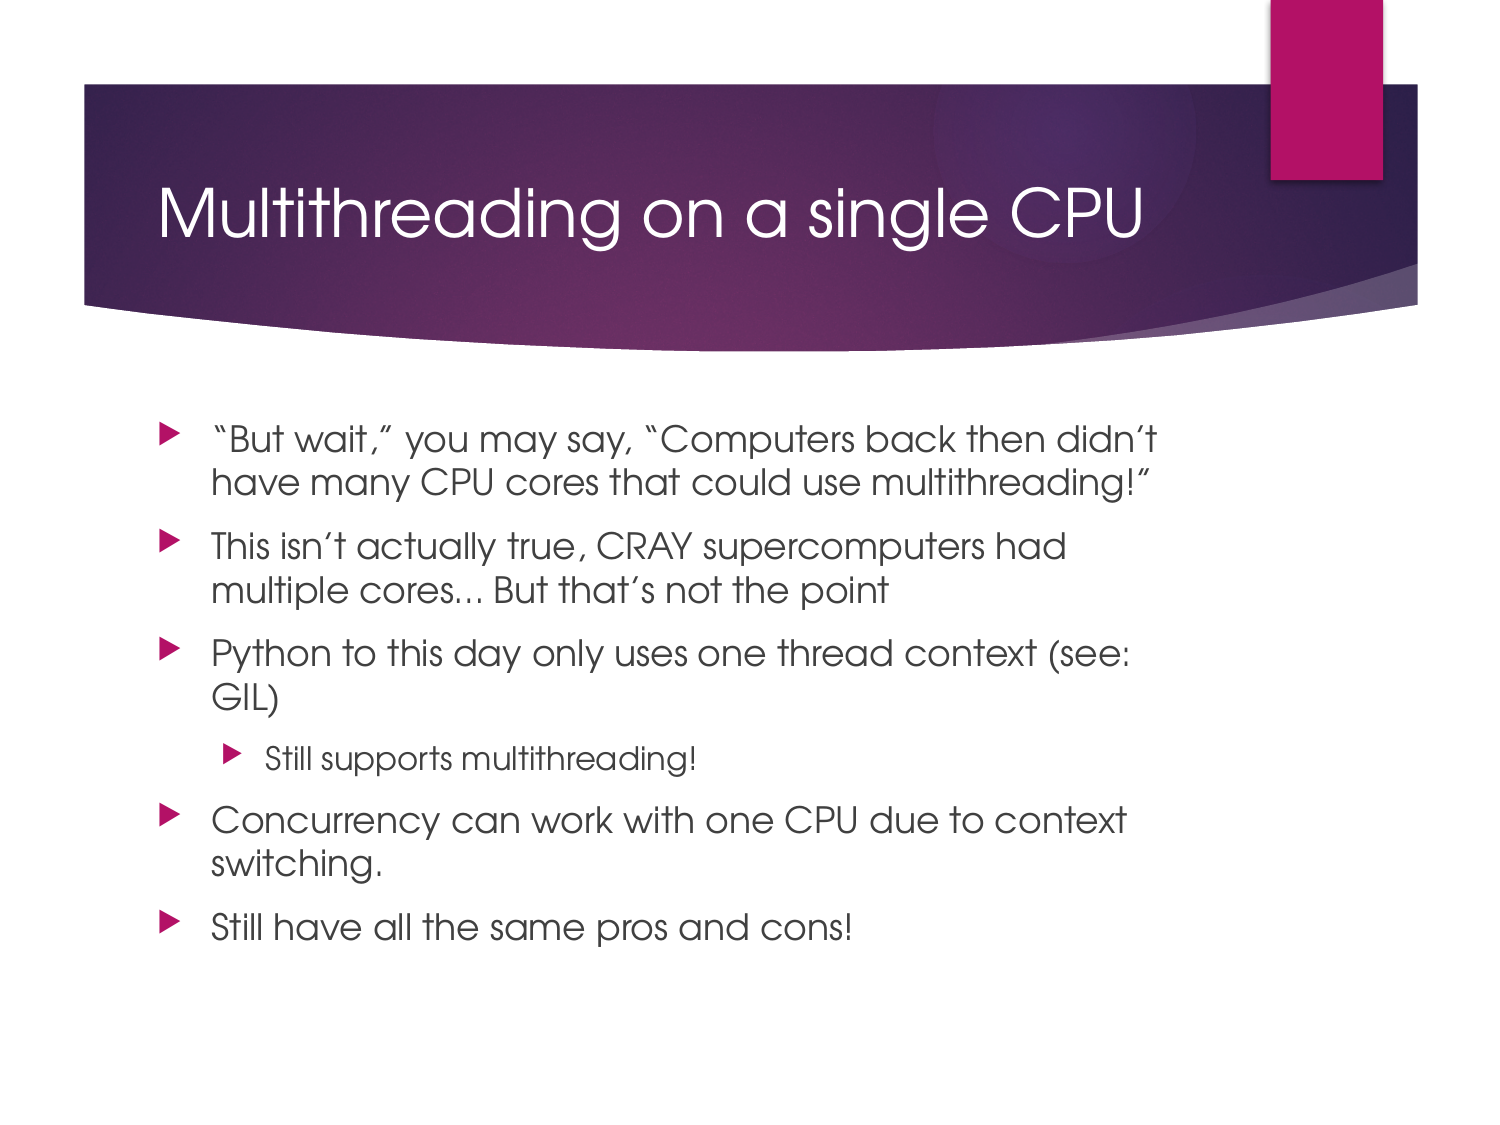

# Multithreading on a single CPU
“But wait,” you may say, “Computers back then didn’t have many CPU cores that could use multithreading!”
This isn’t actually true, CRAY supercomputers had multiple cores… But that’s not the point
Python to this day only uses one thread context (see: GIL)
Still supports multithreading!
Concurrency can work with one CPU due to context switching.
Still have all the same pros and cons!